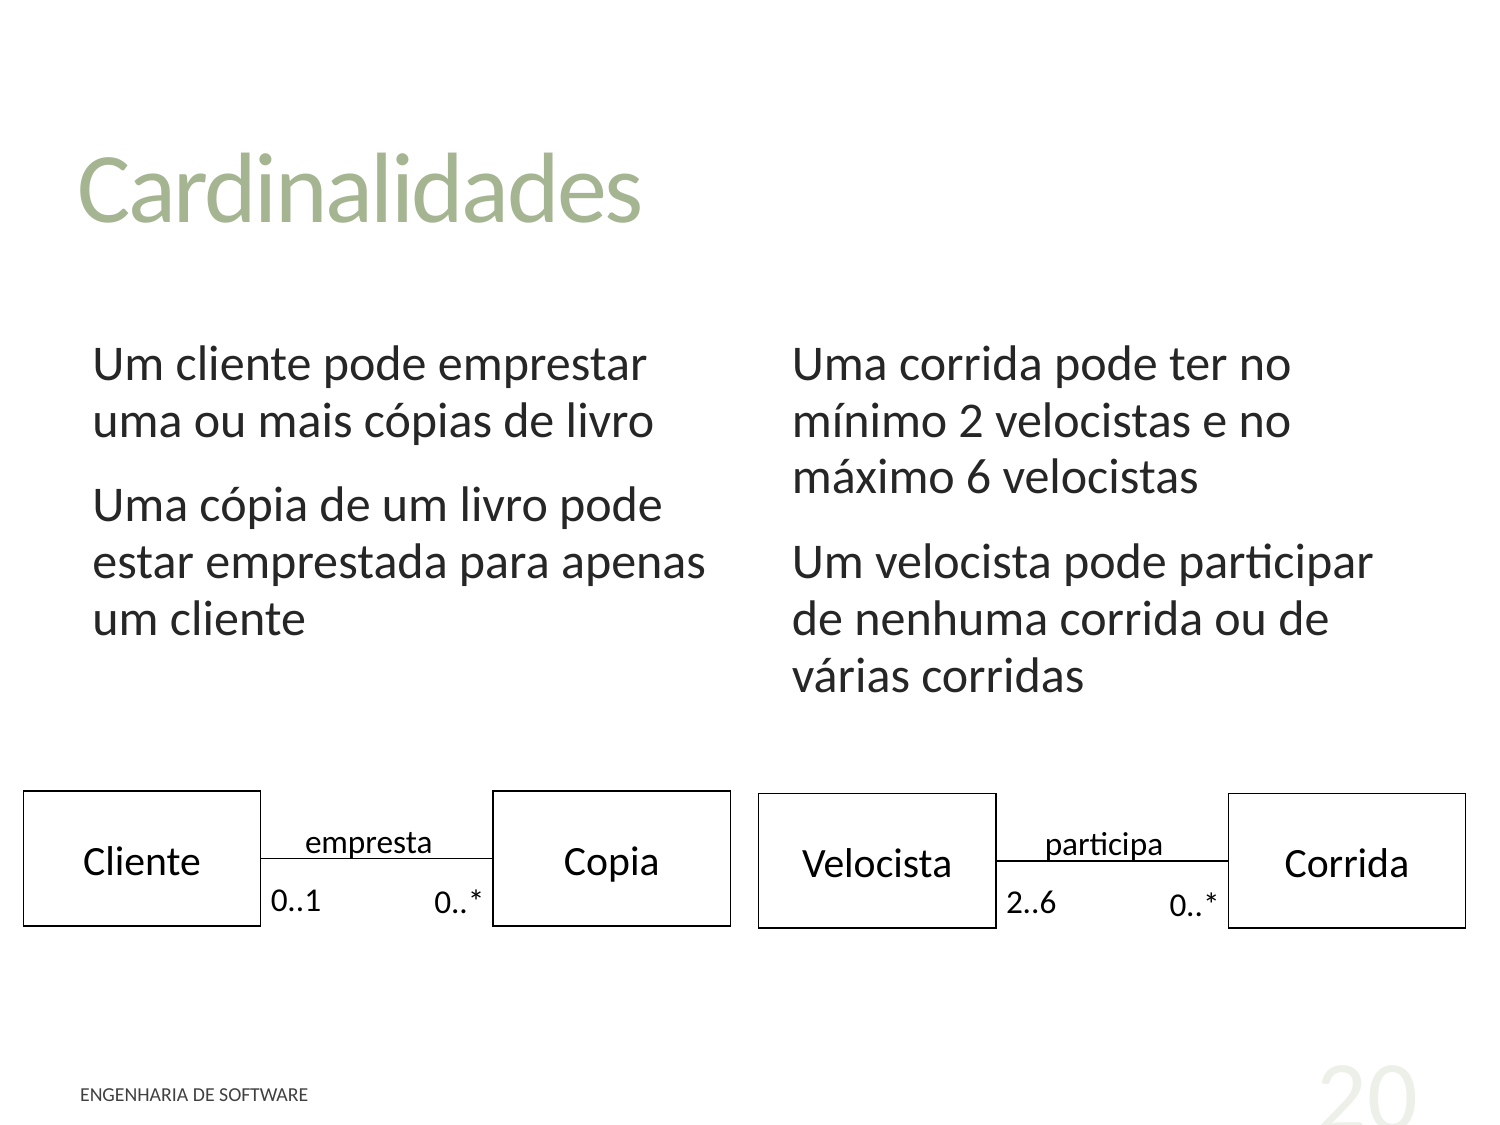

# Cardinalidades
Um cliente pode emprestar uma ou mais cópias de livro
Uma cópia de um livro pode estar emprestada para apenas um cliente

Uma corrida pode ter no mínimo 2 velocistas e no máximo 6 velocistas
Um velocista pode participar de nenhuma corrida ou de várias corridas
Cliente
Copia
Velocista
Corrida
empresta
participa
0..1
2..6
0..*
0..*
20
Engenharia de Software